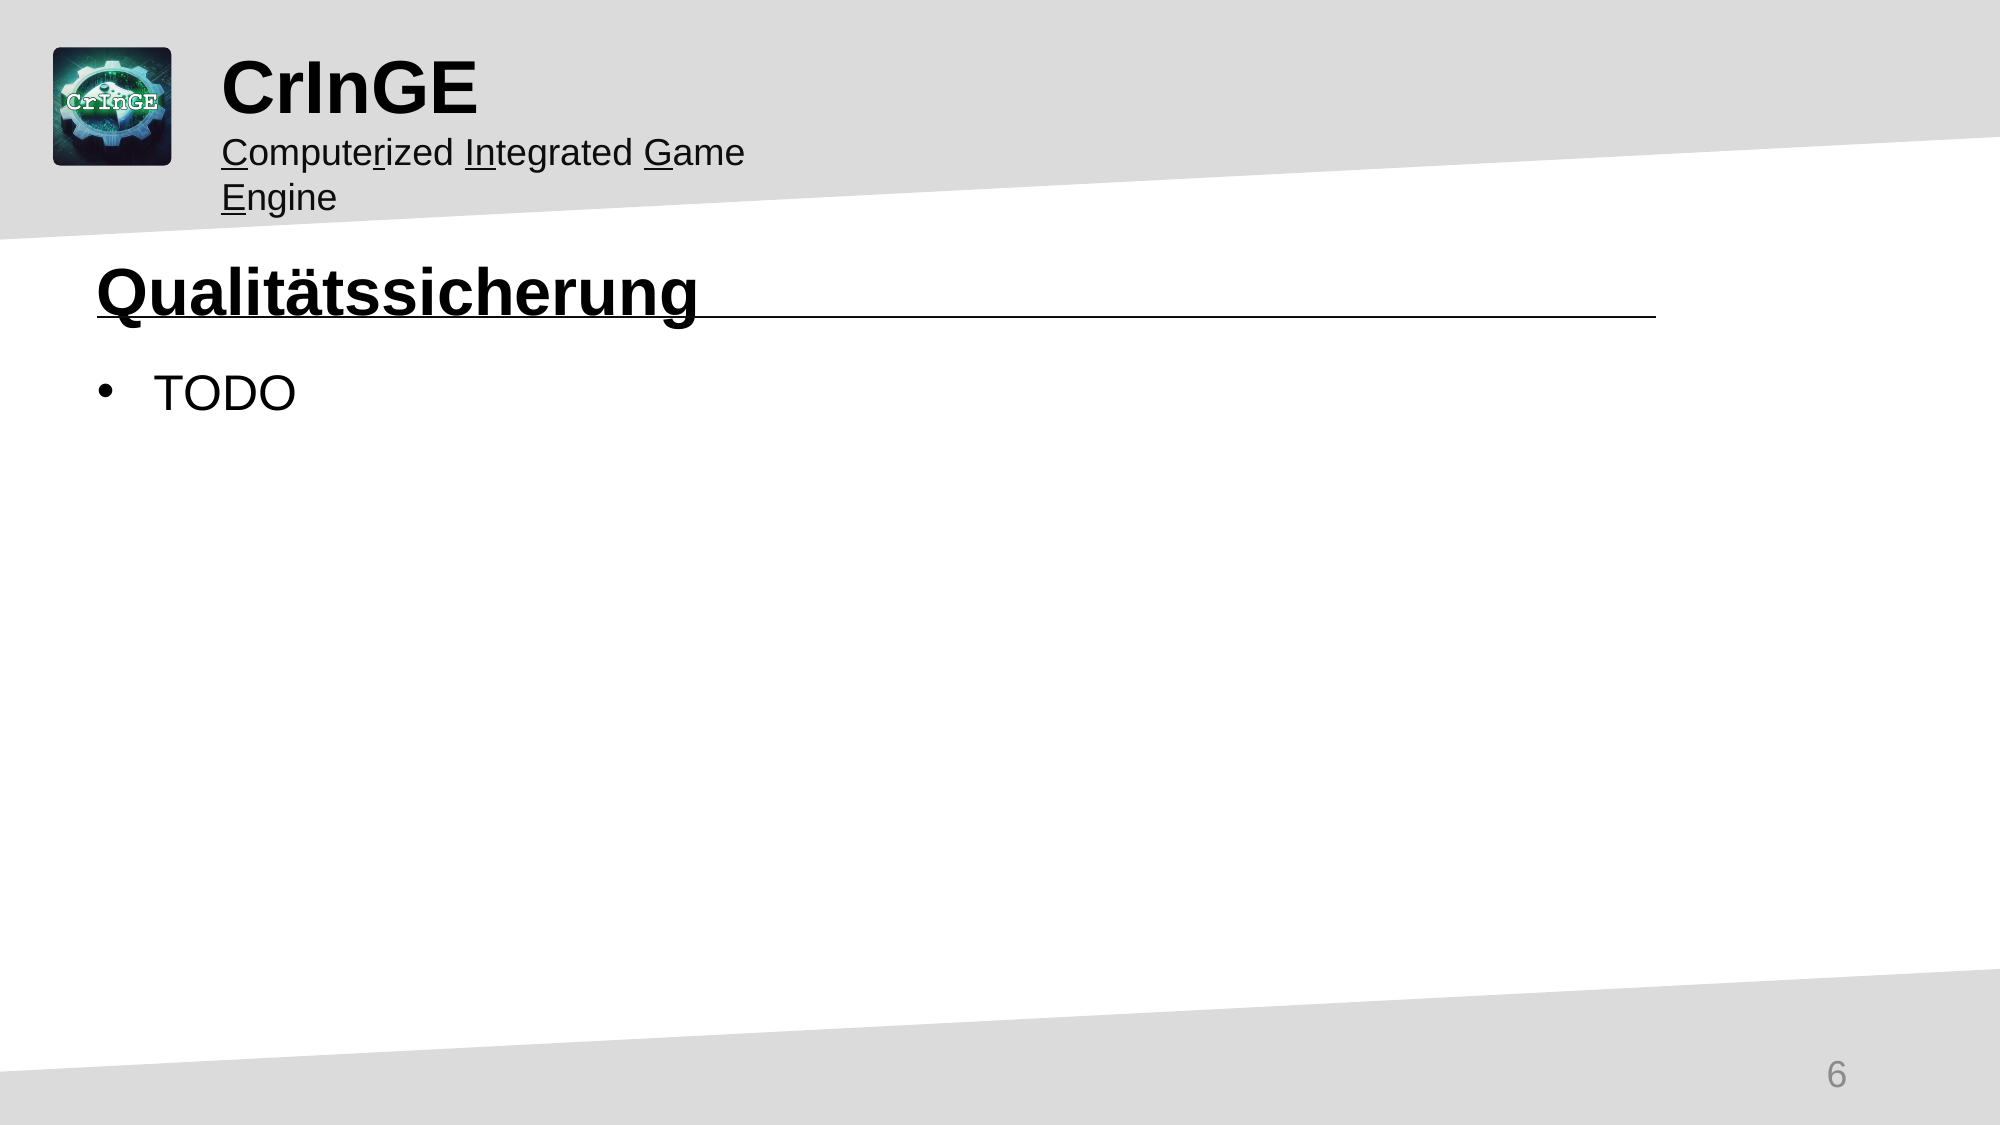

CrInGE
Computerized Integrated Game Engine

Qualitätssicherung
TODO

6